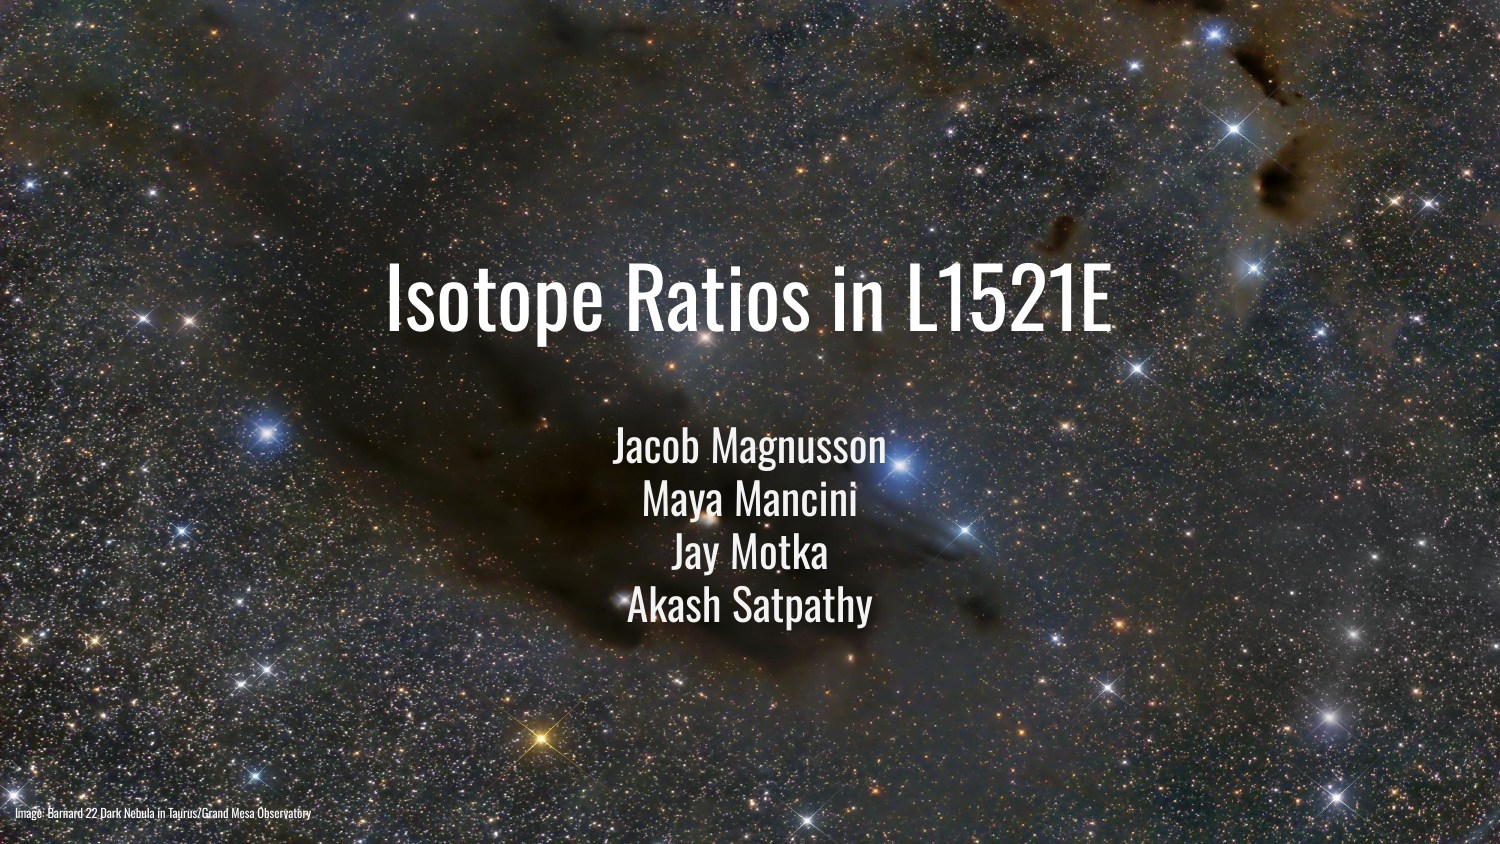

# Isotope Ratios in L1521E
Jacob Magnusson
Maya Mancini
Jay Motka
Akash Satpathy
Image: Barnard 22 Dark Nebula in Taurus/Grand Mesa Observatory